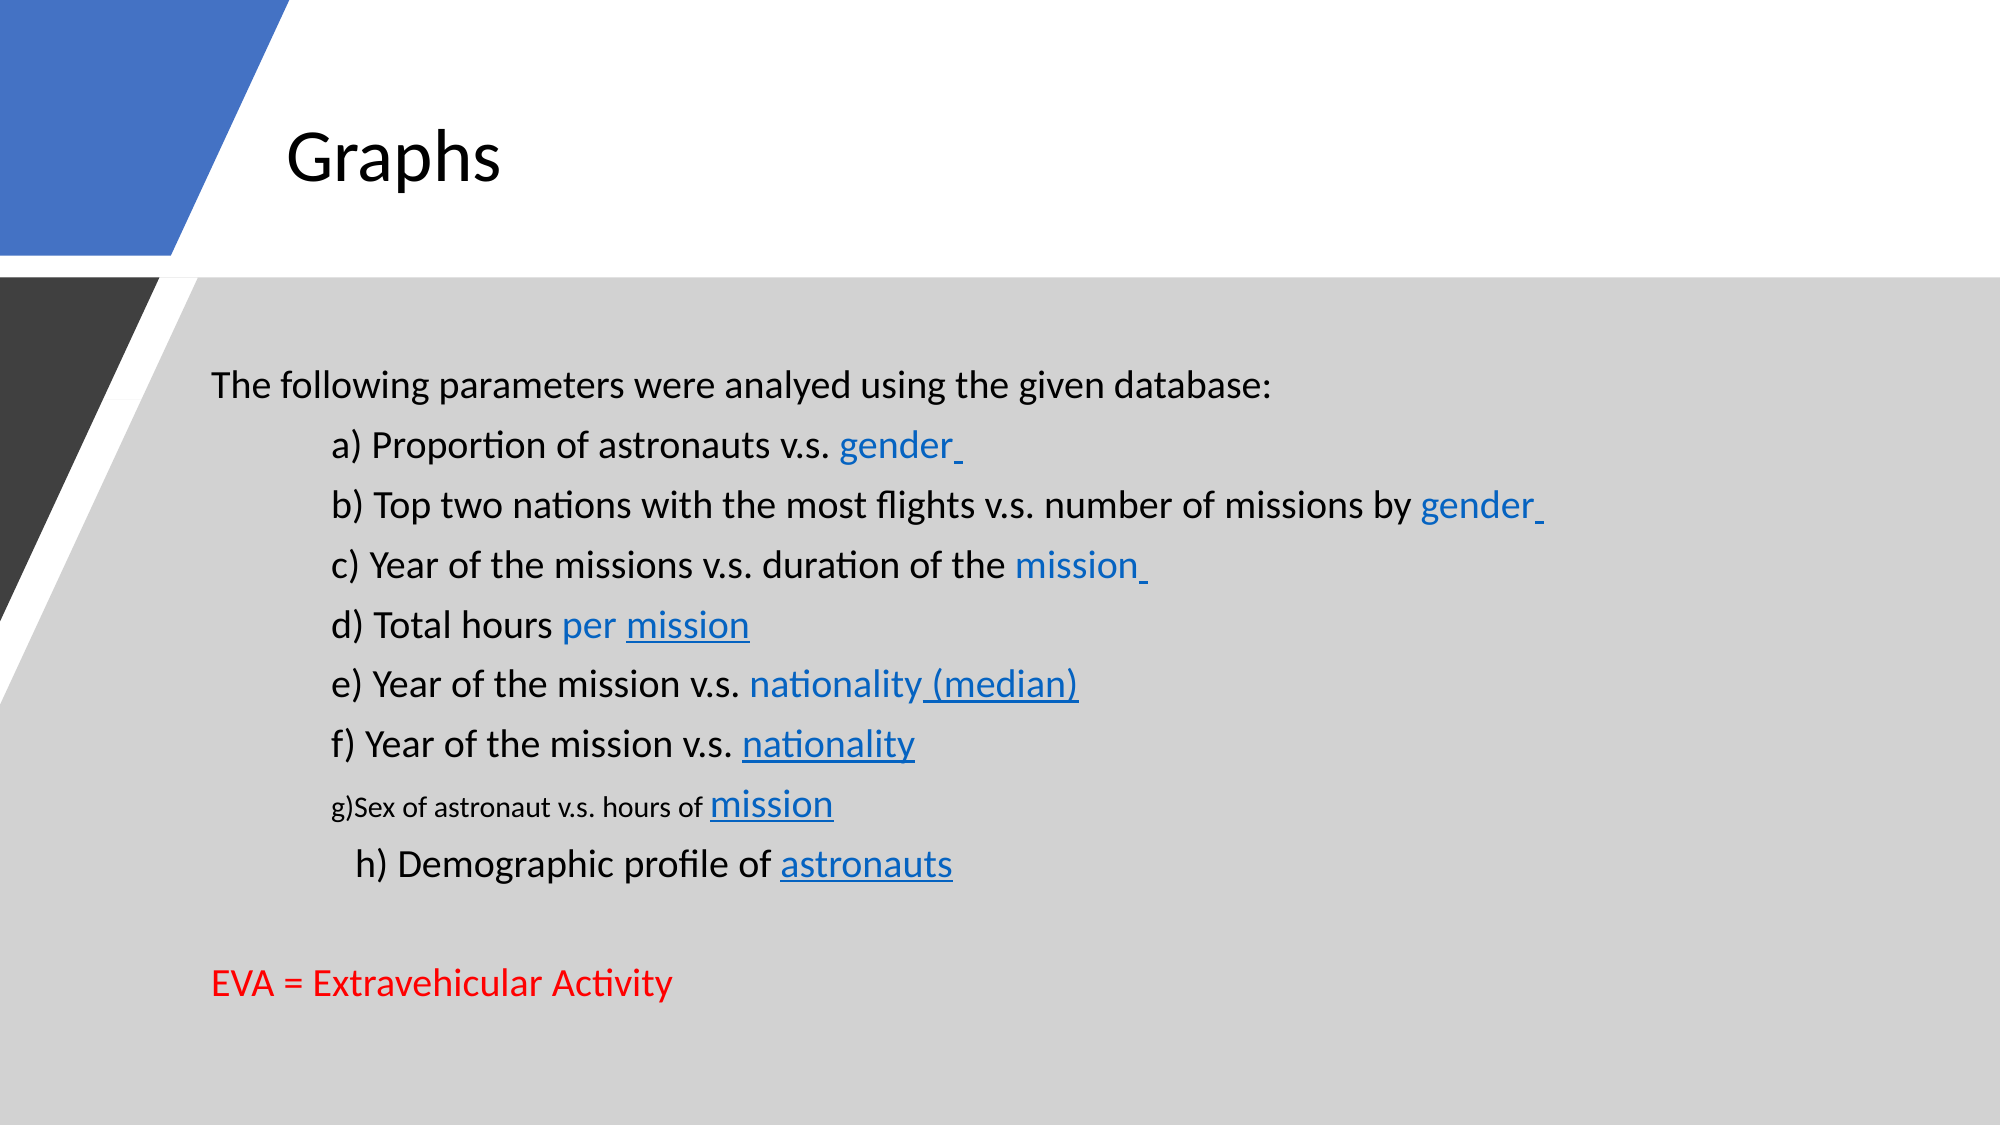

# Graphs

The following parameters were analyed using the given database:
	a) Proportion of astronauts v.s. gender
	b) Top two nations with the most flights v.s. number of missions by gender
	c) Year of the missions v.s. duration of the mission
	d) Total hours per mission
	e) Year of the mission v.s. nationality (median)
	f) Year of the mission v.s. nationality
	g)Sex of astronaut v.s. hours of mission
                h) Demographic profile of astronauts

EVA = Extravehicular Activity